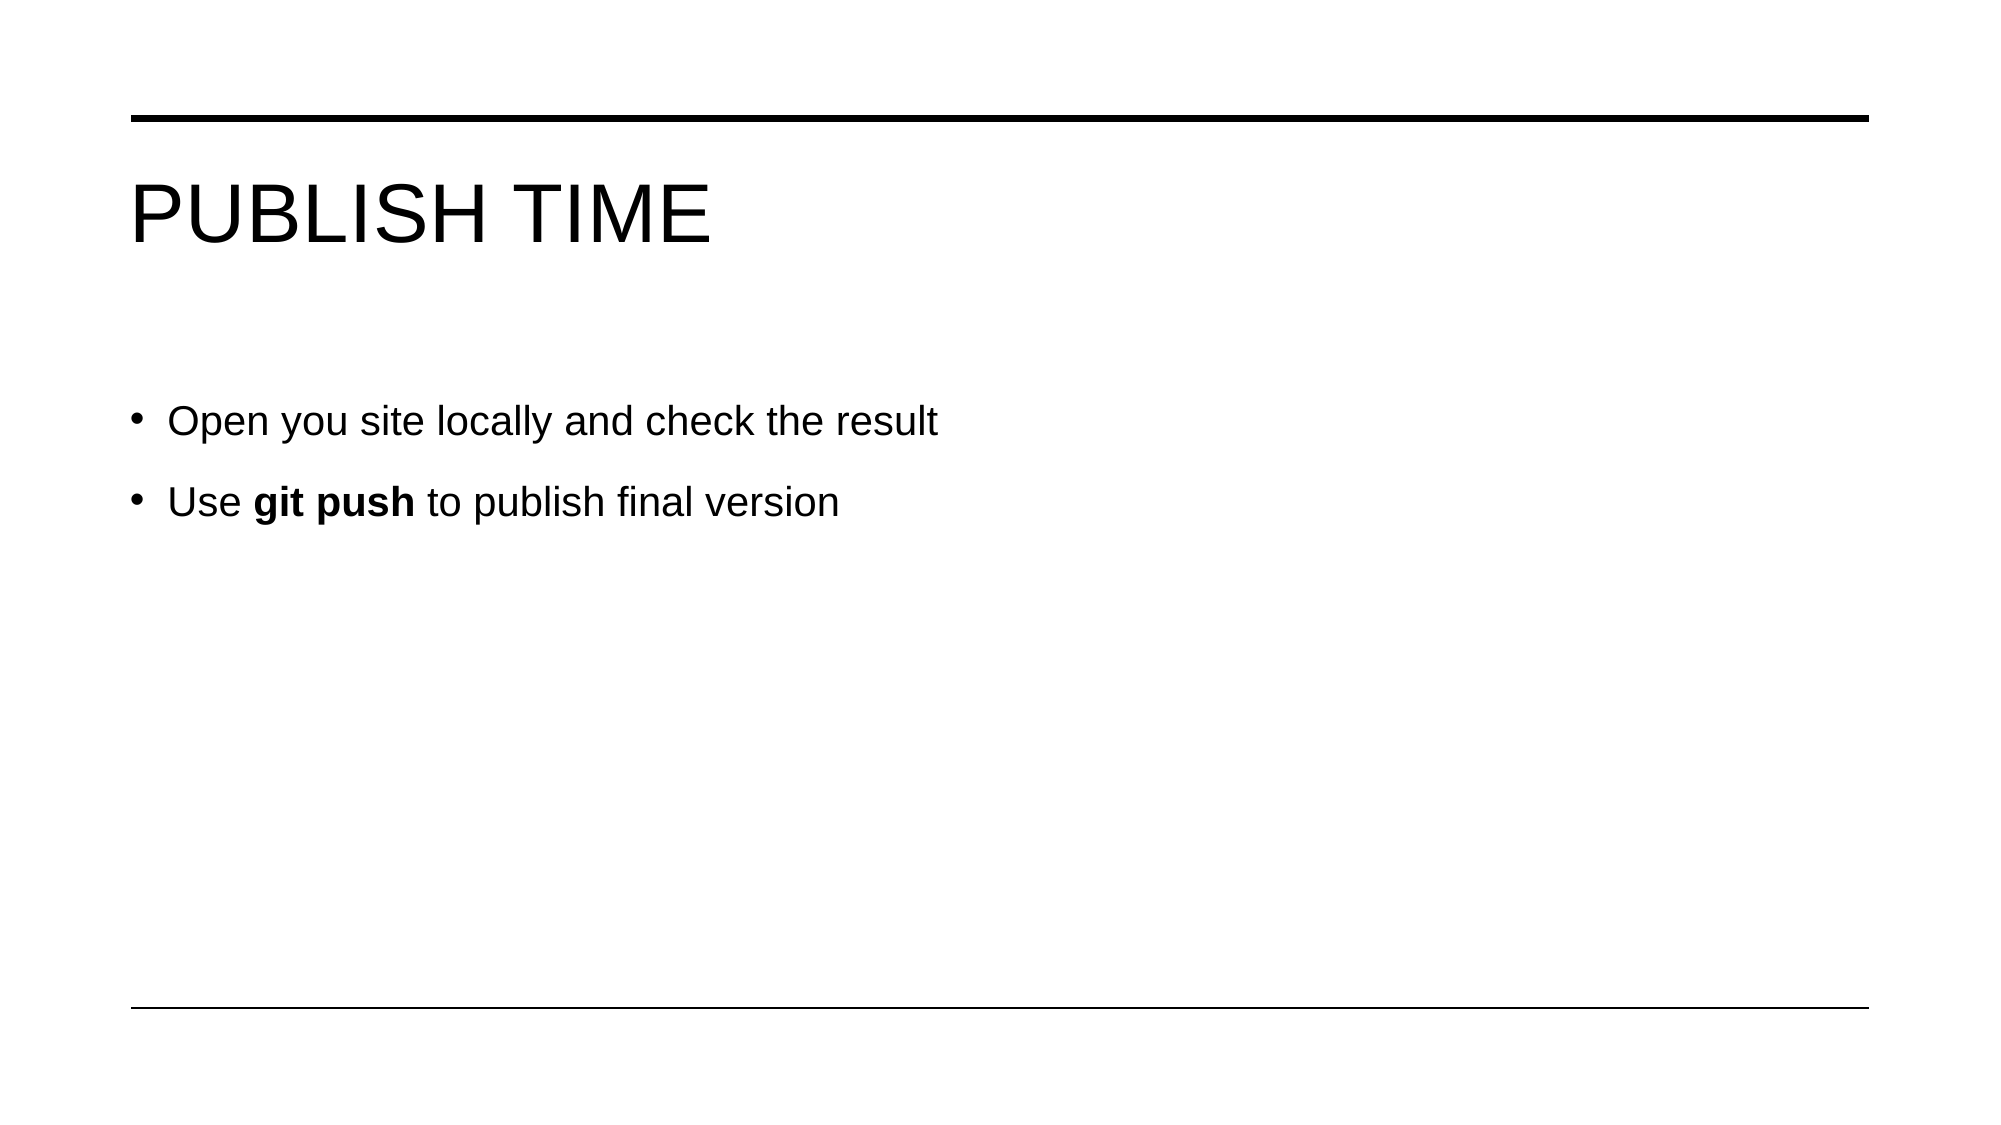

# Publish time
Open you site locally and check the result
Use git push to publish final version